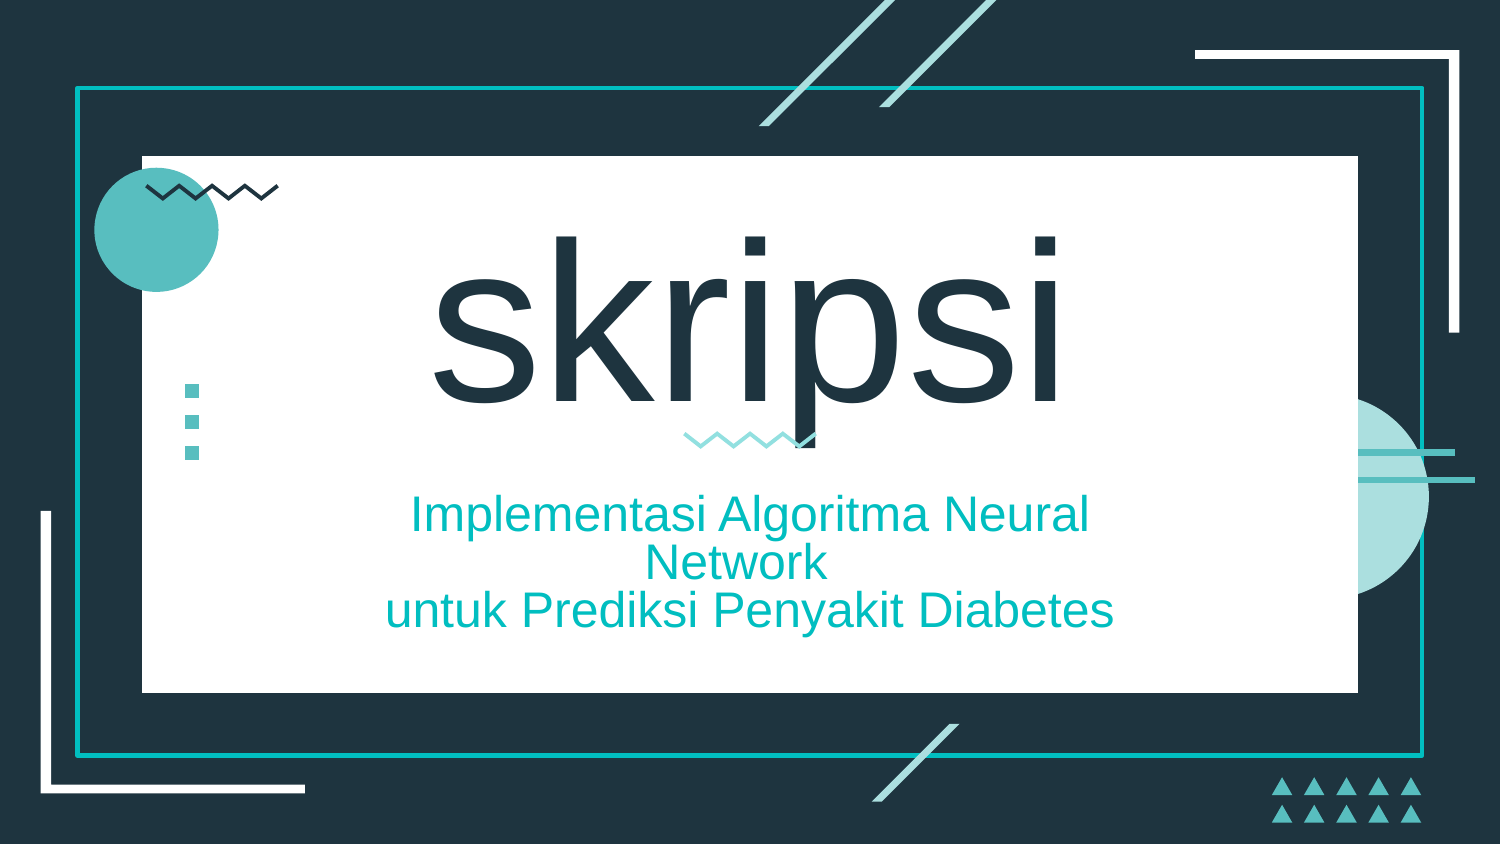

# skripsi Implementasi Algoritma Neural Network untuk Prediksi Penyakit Diabetes